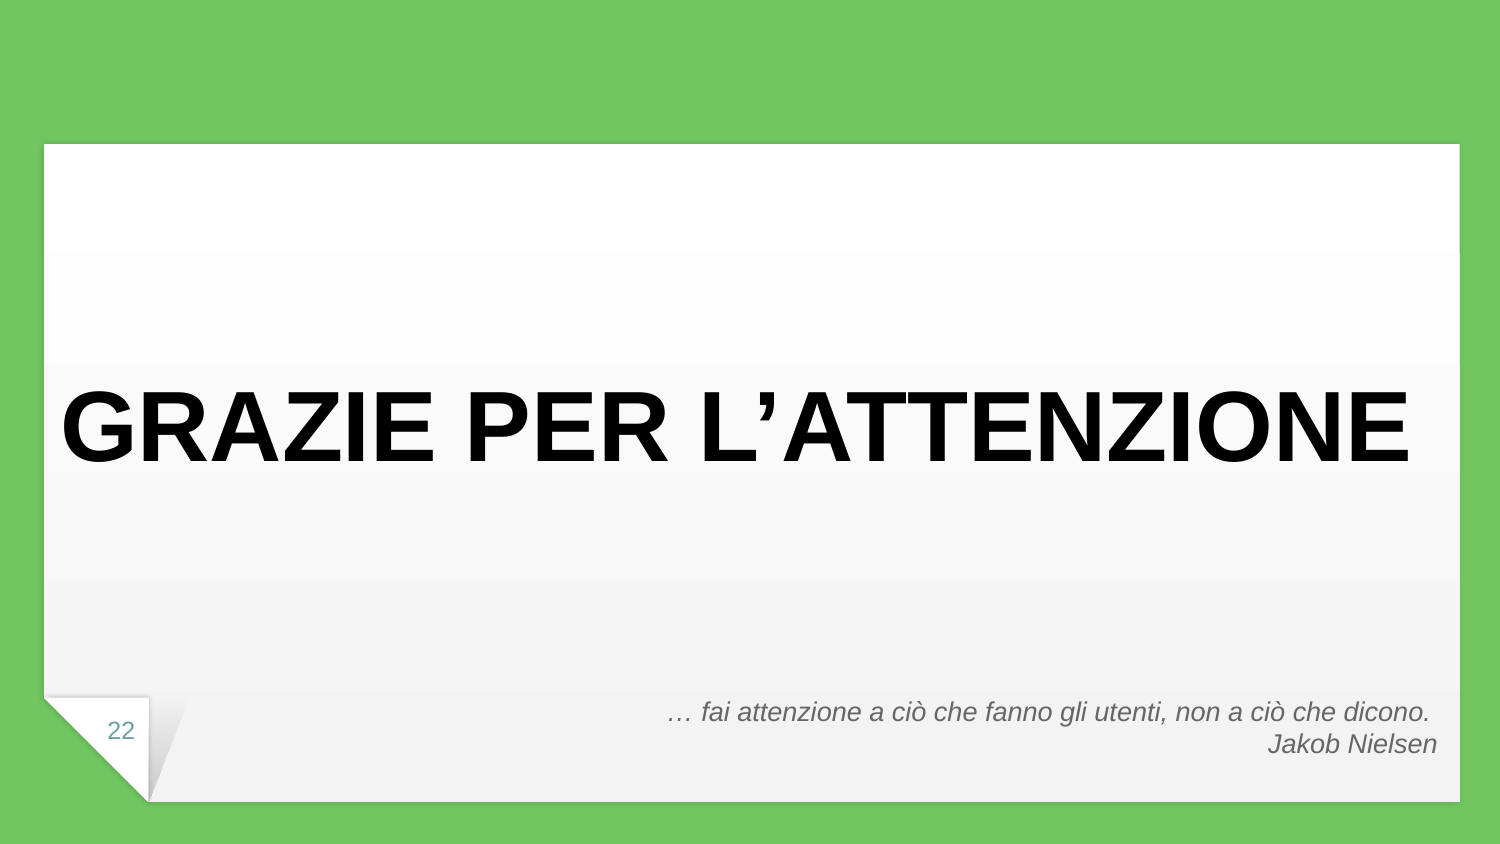

GRAZIE PER L’ATTENZIONE
… fai attenzione a ciò che fanno gli utenti, non a ciò che dicono.
Jakob Nielsen
22